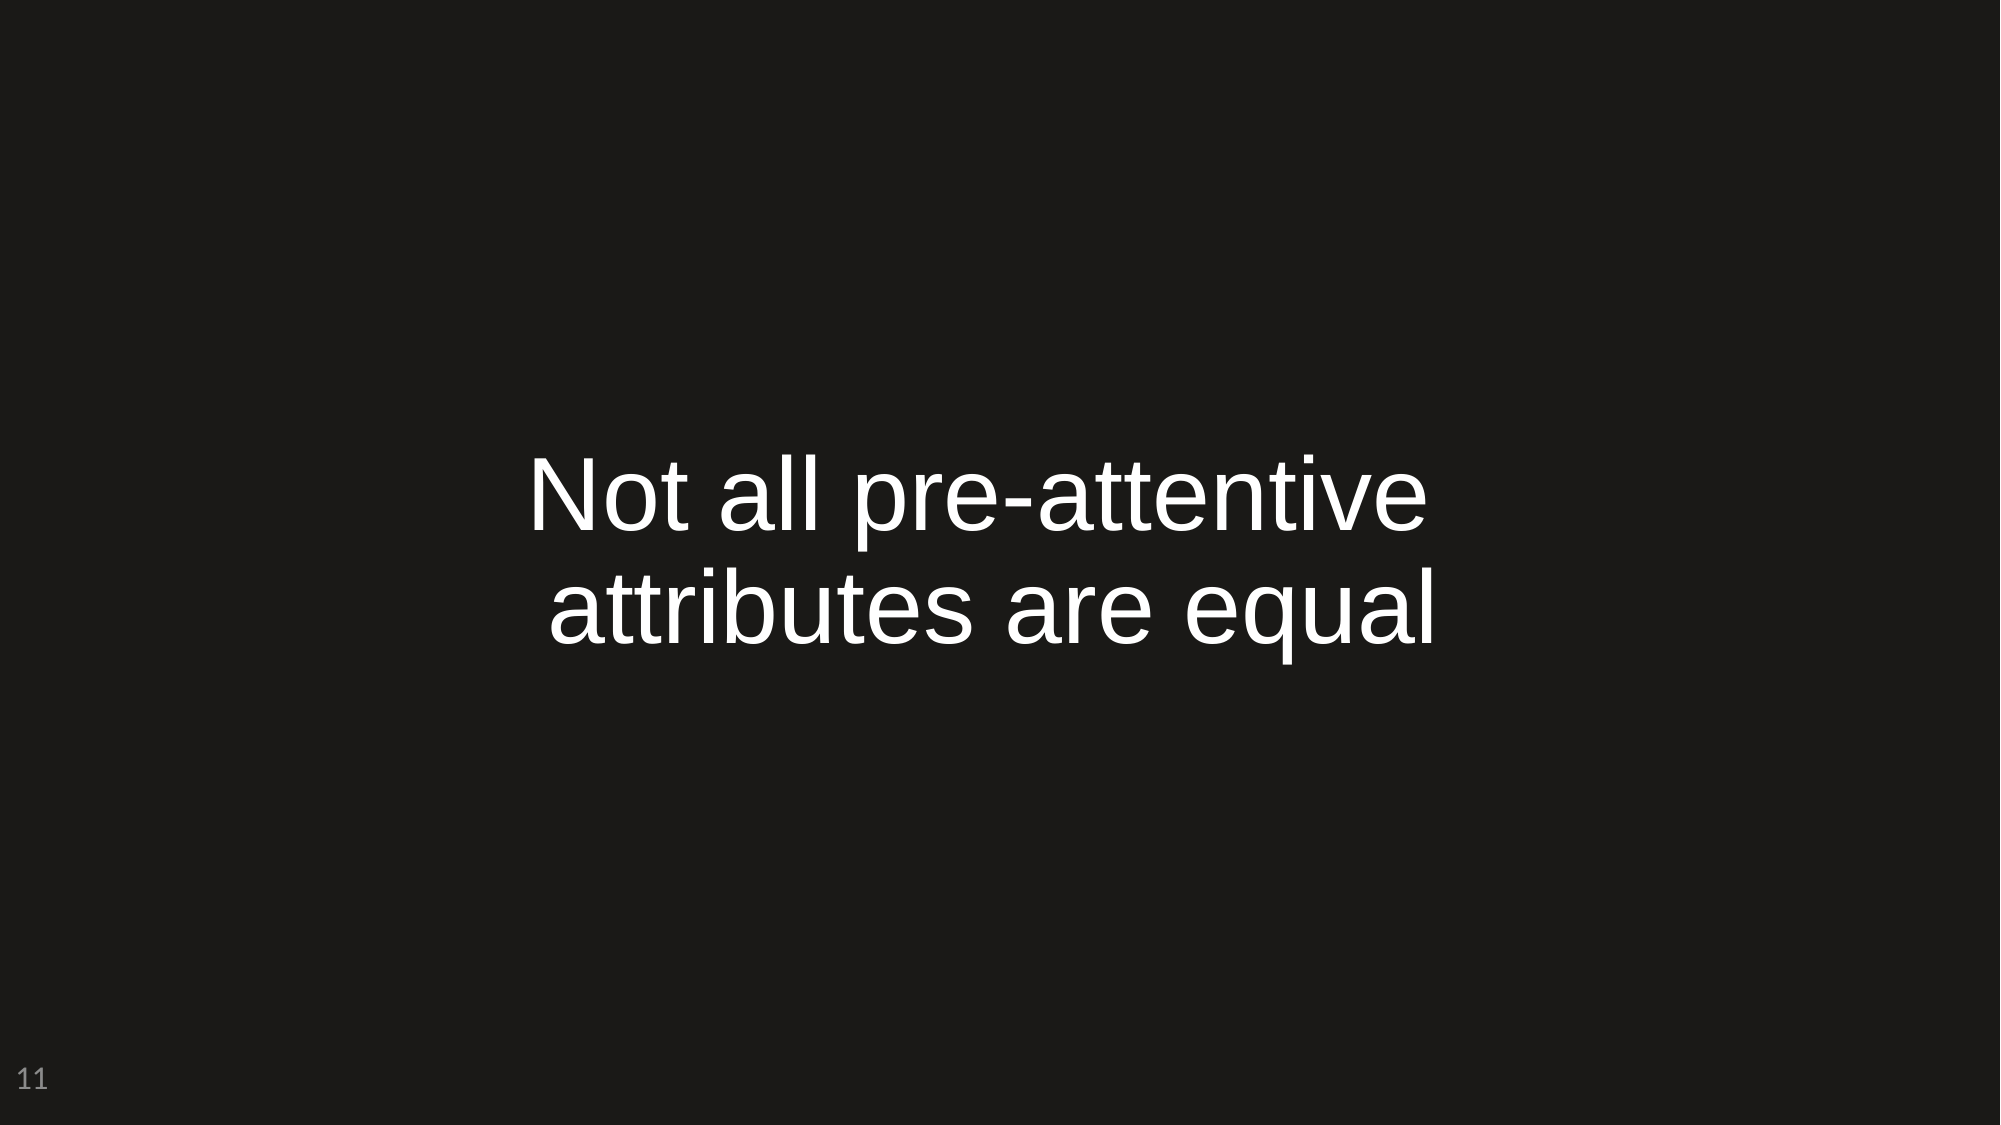

# Not all pre-attentive attributes are equal
11